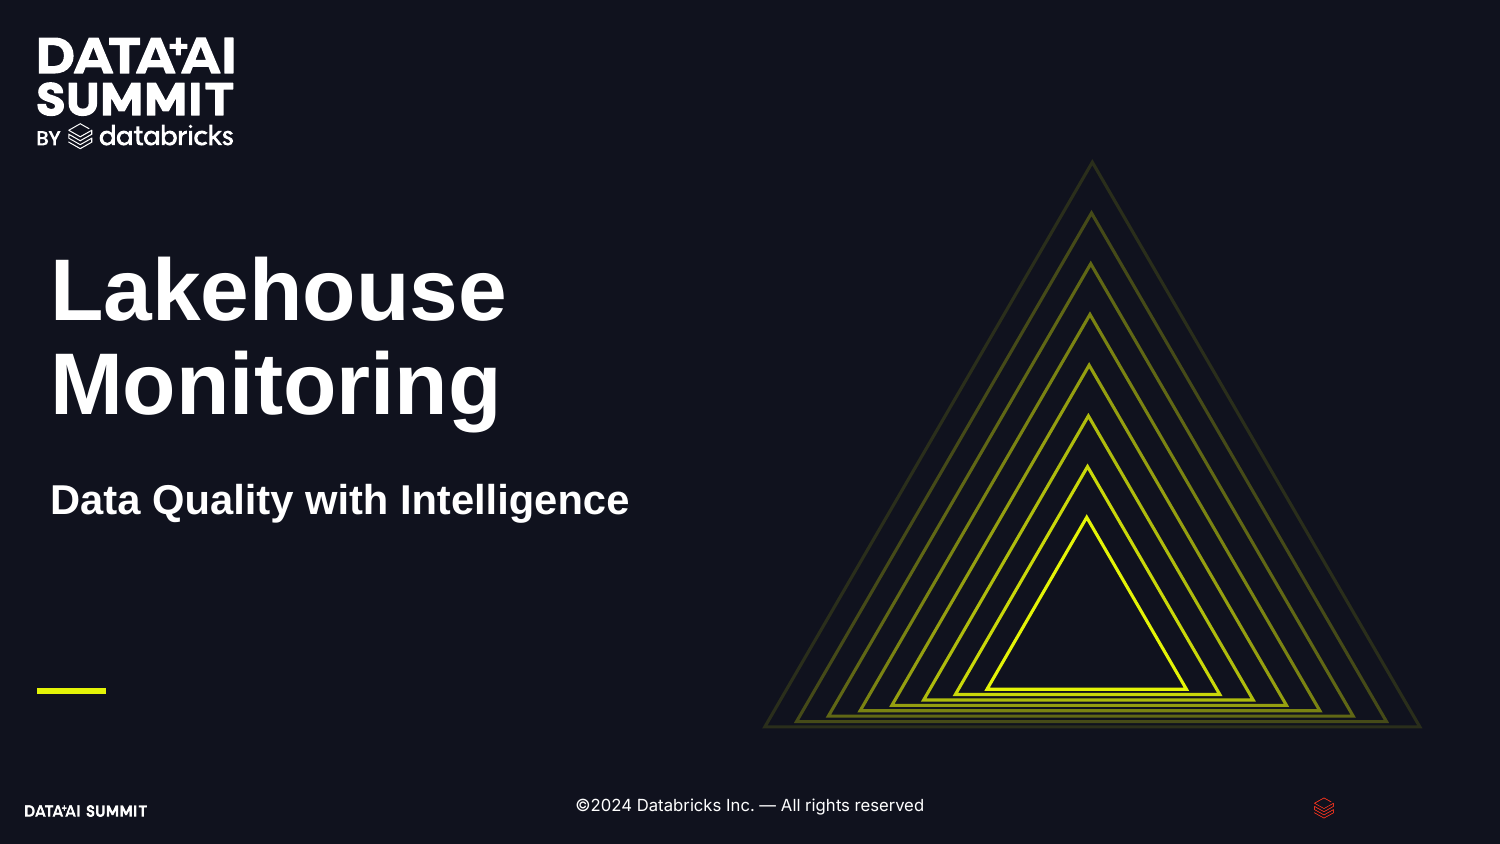

# Lakehouse Monitoring

Data Quality with Intelligence
1